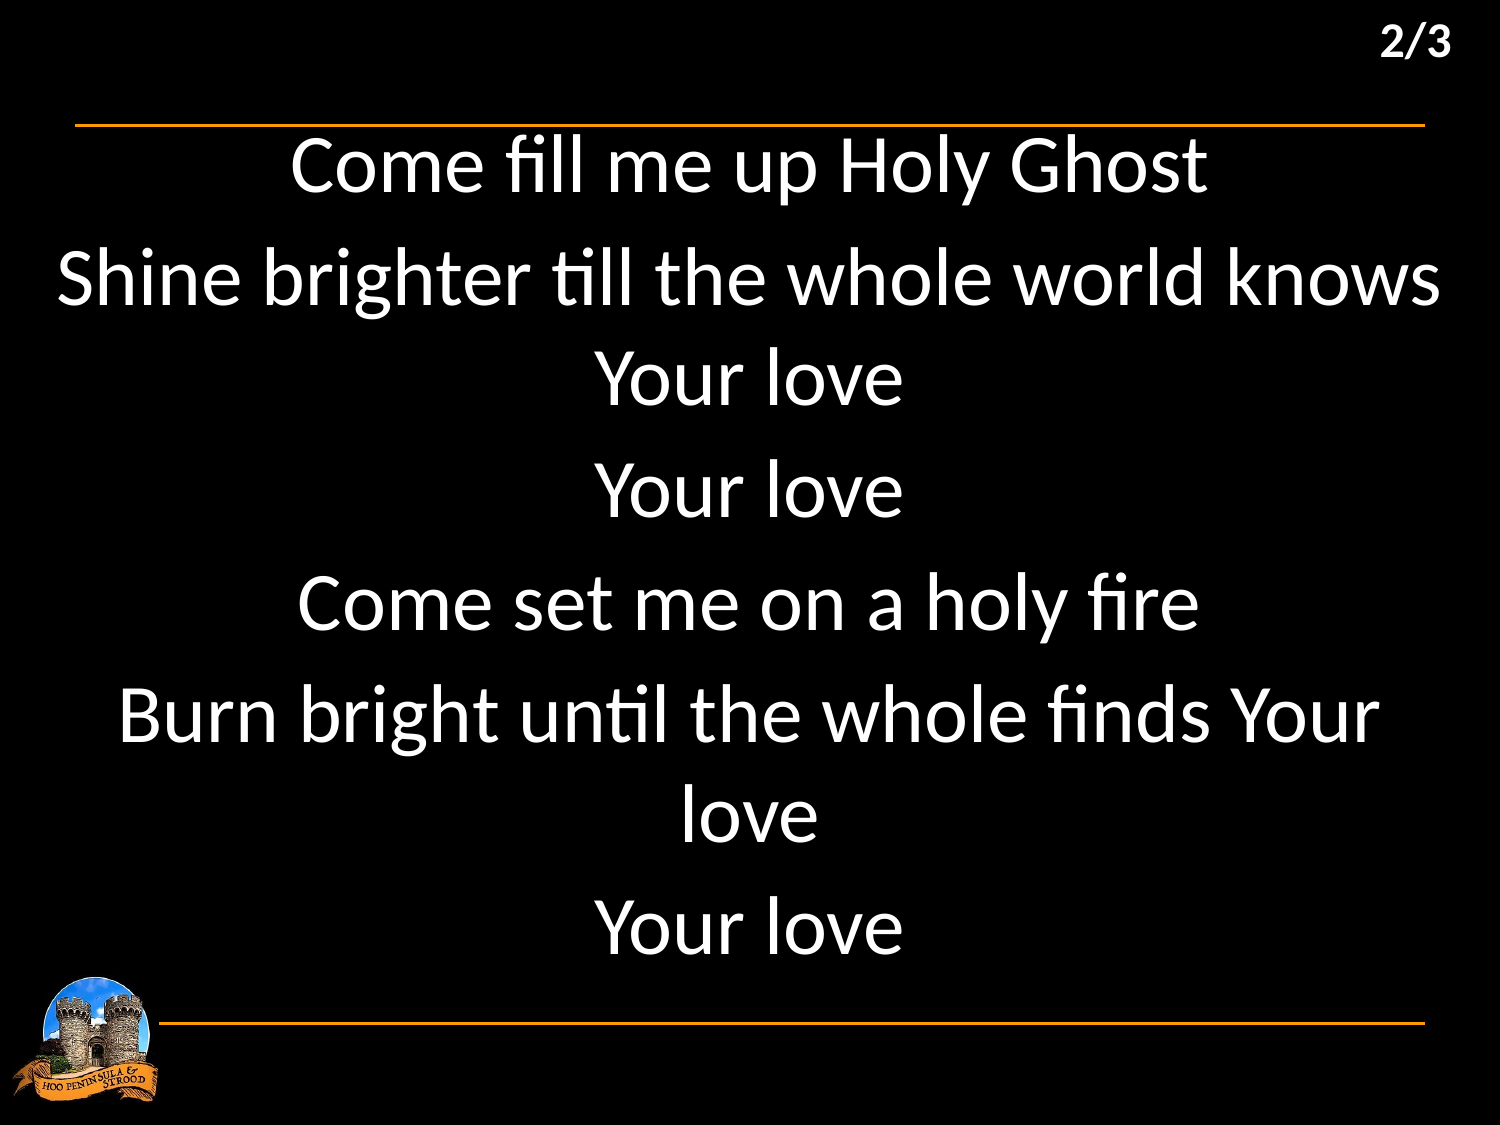

2/3
Come fill me up Holy Ghost
Shine brighter till the whole world knows Your love
Your love
Come set me on a holy fire
Burn bright until the whole finds Your love
Your love